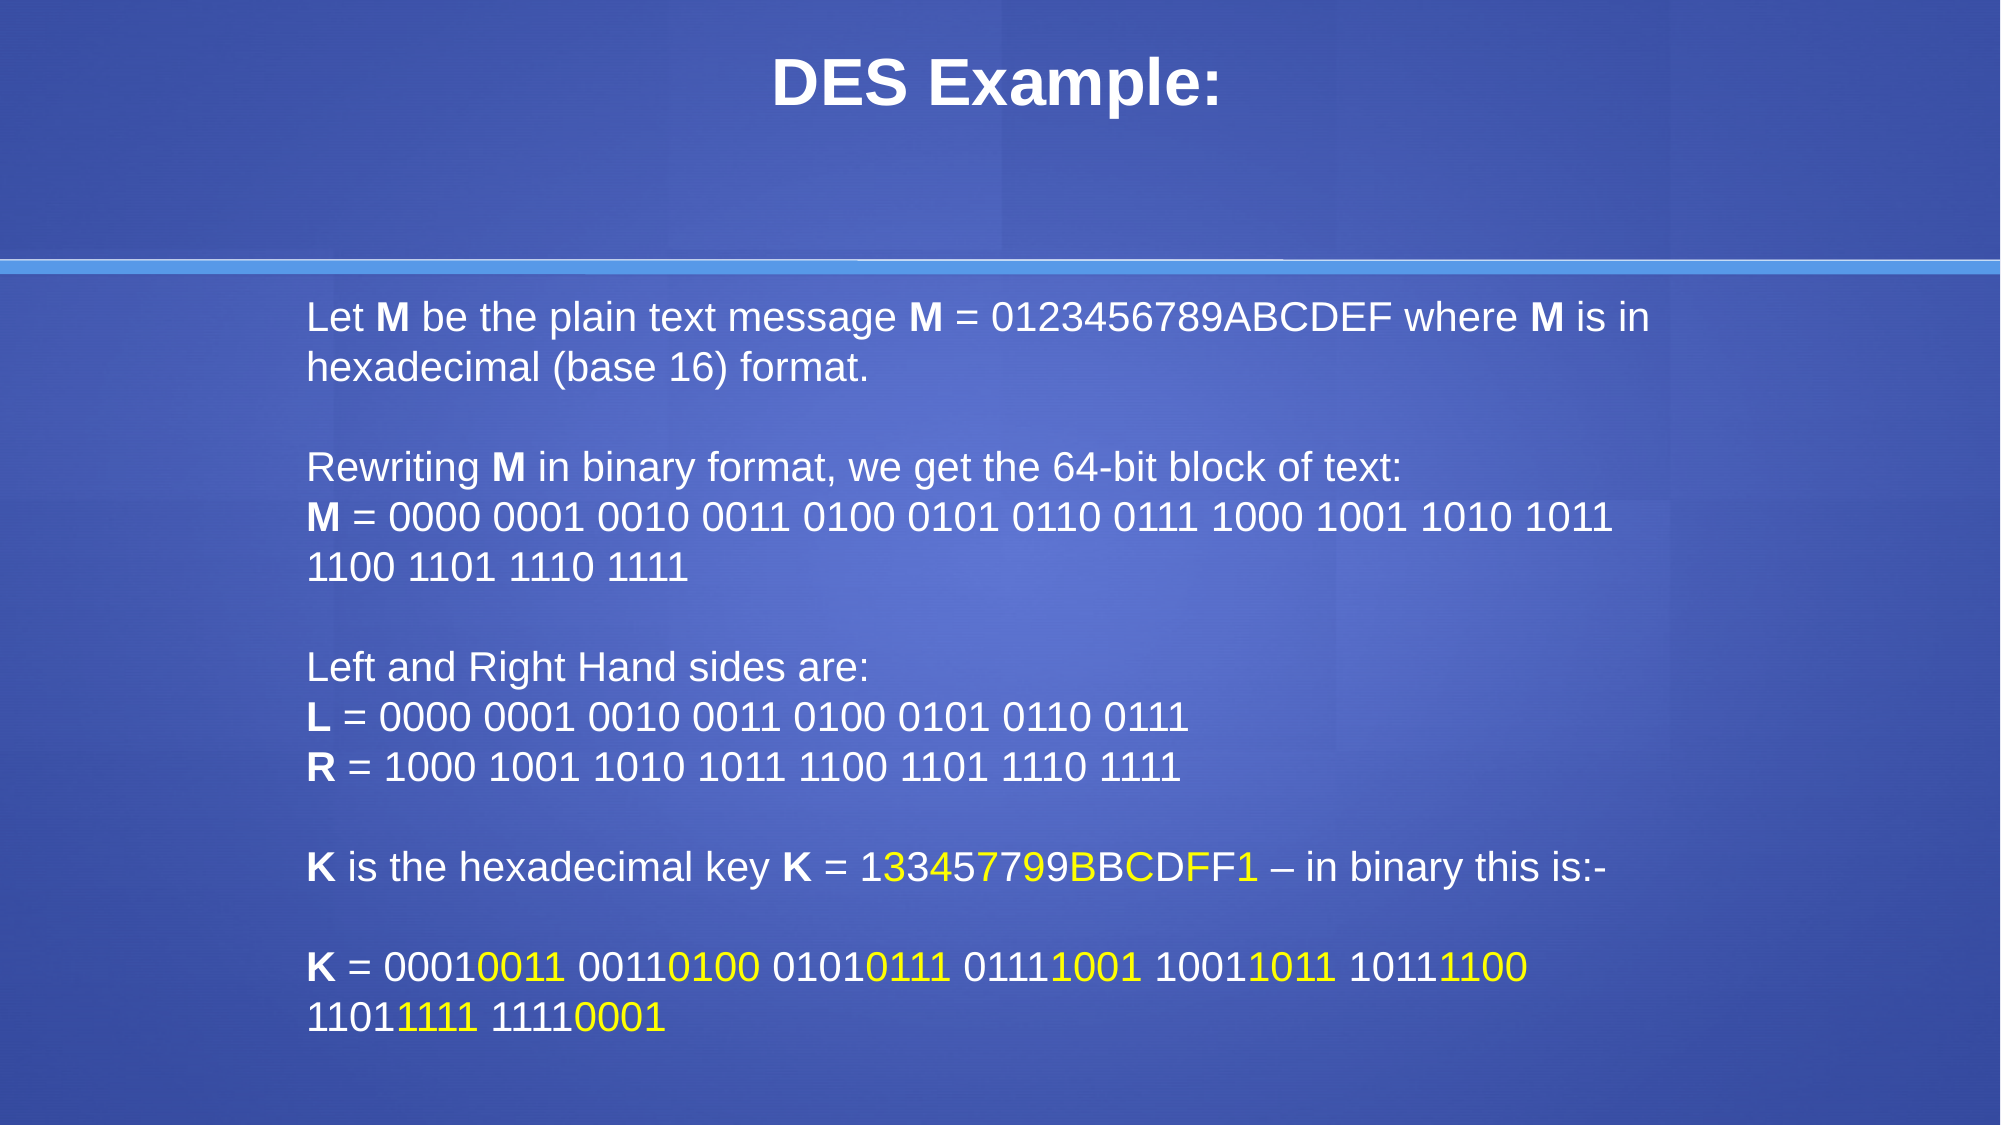

# DES Example:
Let M be the plain text message M = 0123456789ABCDEF where M is in hexadecimal (base 16) format.

Rewriting M in binary format, we get the 64-bit block of text:
M = 0000 0001 0010 0011 0100 0101 0110 0111 1000 1001 1010 1011 1100 1101 1110 1111

Left and Right Hand sides are:
L = 0000 0001 0010 0011 0100 0101 0110 0111
R = 1000 1001 1010 1011 1100 1101 1110 1111

K is the hexadecimal key K = 133457799BBCDFF1 – in binary this is:-

K = 00010011 00110100 01010111 01111001 10011011 10111100 11011111 11110001